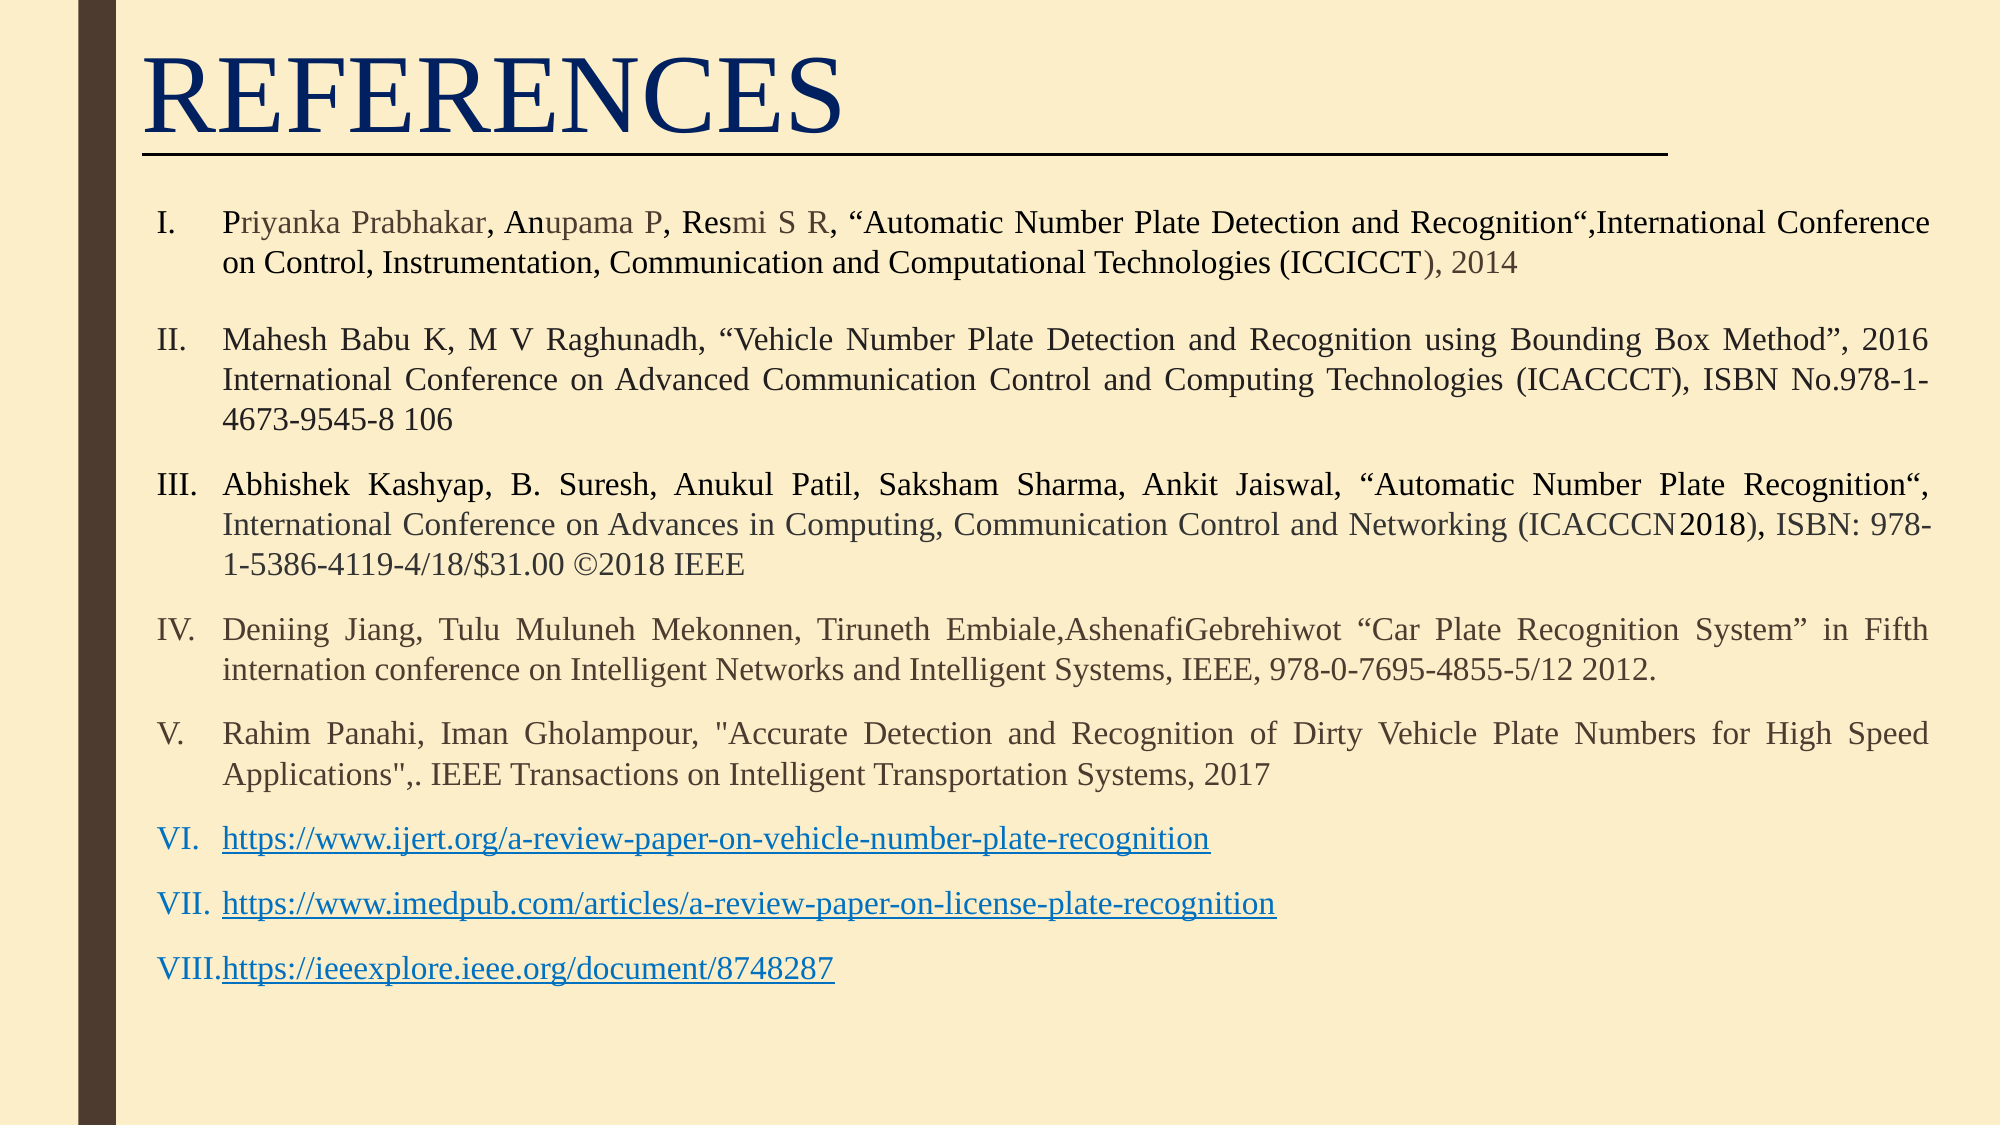

# REFERENCES
Priyanka Prabhakar, Anupama P, Resmi S R, “Automatic Number Plate Detection and Recognition“,International Conference on Control, Instrumentation, Communication and Computational Technologies (ICCICCT), 2014
Mahesh Babu K, M V Raghunadh, “Vehicle Number Plate Detection and Recognition using Bounding Box Method”, 2016 International Conference on Advanced Communication Control and Computing Technologies (ICACCCT), ISBN No.978-1-4673-9545-8 106
Abhishek Kashyap, B. Suresh, Anukul Patil, Saksham Sharma, Ankit Jaiswal, “Automatic Number Plate Recognition“, International Conference on Advances in Computing, Communication Control and Networking (ICACCCN2018), ISBN: 978-1-5386-4119-4/18/$31.00 ©2018 IEEE
Deniing Jiang, Tulu Muluneh Mekonnen, Tiruneth Embiale,AshenafiGebrehiwot “Car Plate Recognition System” in Fifth internation conference on Intelligent Networks and Intelligent Systems, IEEE, 978-0-7695-4855-5/12 2012.
Rahim Panahi, Iman Gholampour, "Accurate Detection and Recognition of Dirty Vehicle Plate Numbers for High Speed Applications",. IEEE Transactions on Intelligent Transportation Systems, 2017
https://www.ijert.org/a-review-paper-on-vehicle-number-plate-recognition
https://www.imedpub.com/articles/a-review-paper-on-license-plate-recognition
https://ieeexplore.ieee.org/document/8748287